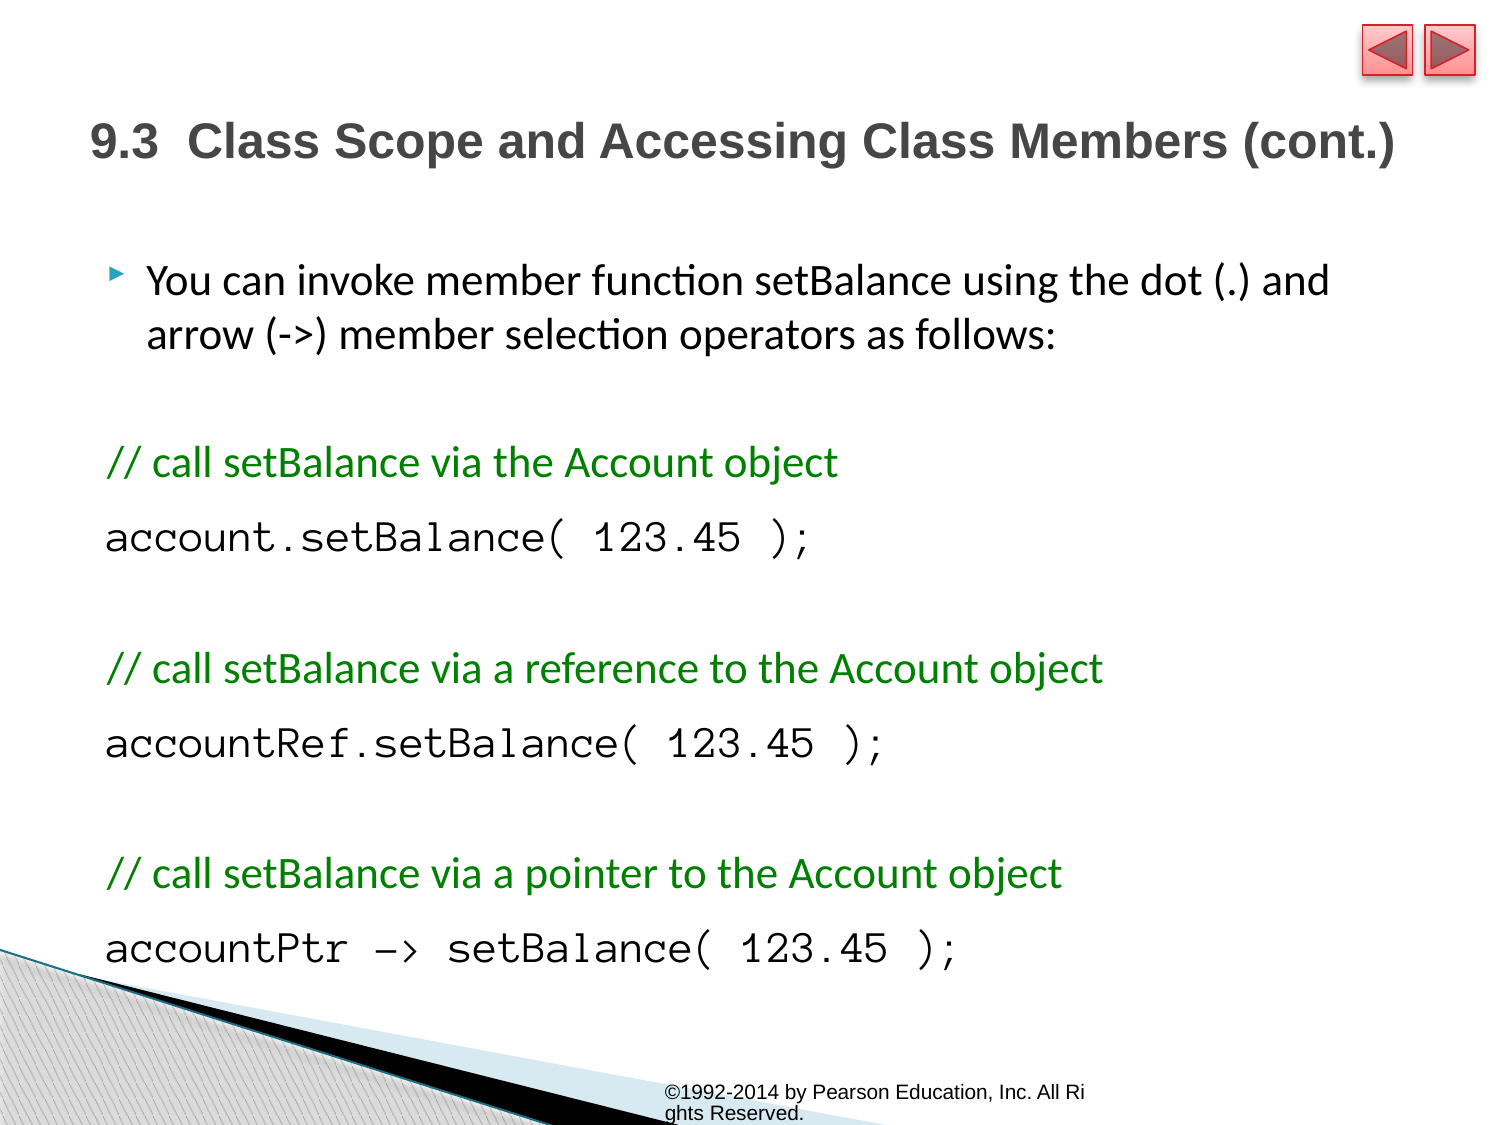

# 9.3  Class Scope and Accessing Class Members (cont.)
You can invoke member function setBalance using the dot (.) and arrow (->) member selection operators as follows:
// call setBalance via the Account object
account.setBalance( 123.45 );

// call setBalance via a reference to the Account object
accountRef.setBalance( 123.45 );

// call setBalance via a pointer to the Account object
accountPtr -> setBalance( 123.45 );

©1992-2014 by Pearson Education, Inc. All Rights Reserved.